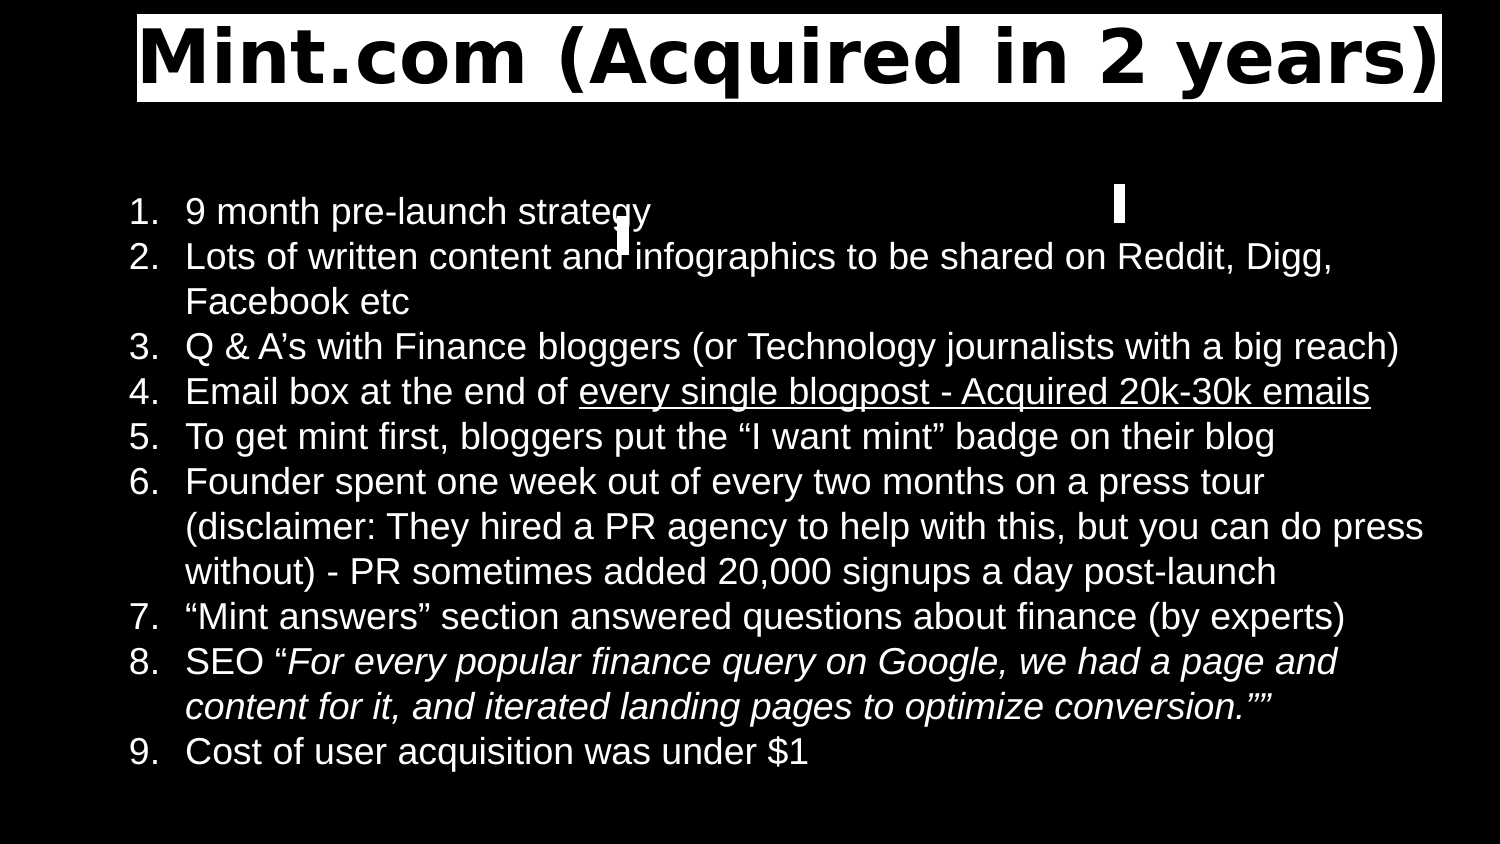

#
Mint.com (Acquired in 2 years)

9 month pre-launch strategy
Lots of written content and infographics to be shared on Reddit, Digg, Facebook etc
Q & A’s with Finance bloggers (or Technology journalists with a big reach)
Email box at the end of every single blogpost - Acquired 20k-30k emails
To get mint first, bloggers put the “I want mint” badge on their blog
Founder spent one week out of every two months on a press tour (disclaimer: They hired a PR agency to help with this, but you can do press without) - PR sometimes added 20,000 signups a day post-launch
“Mint answers” section answered questions about finance (by experts)
SEO “For every popular finance query on Google, we had a page and content for it, and iterated landing pages to optimize conversion.””
Cost of user acquisition was under $1